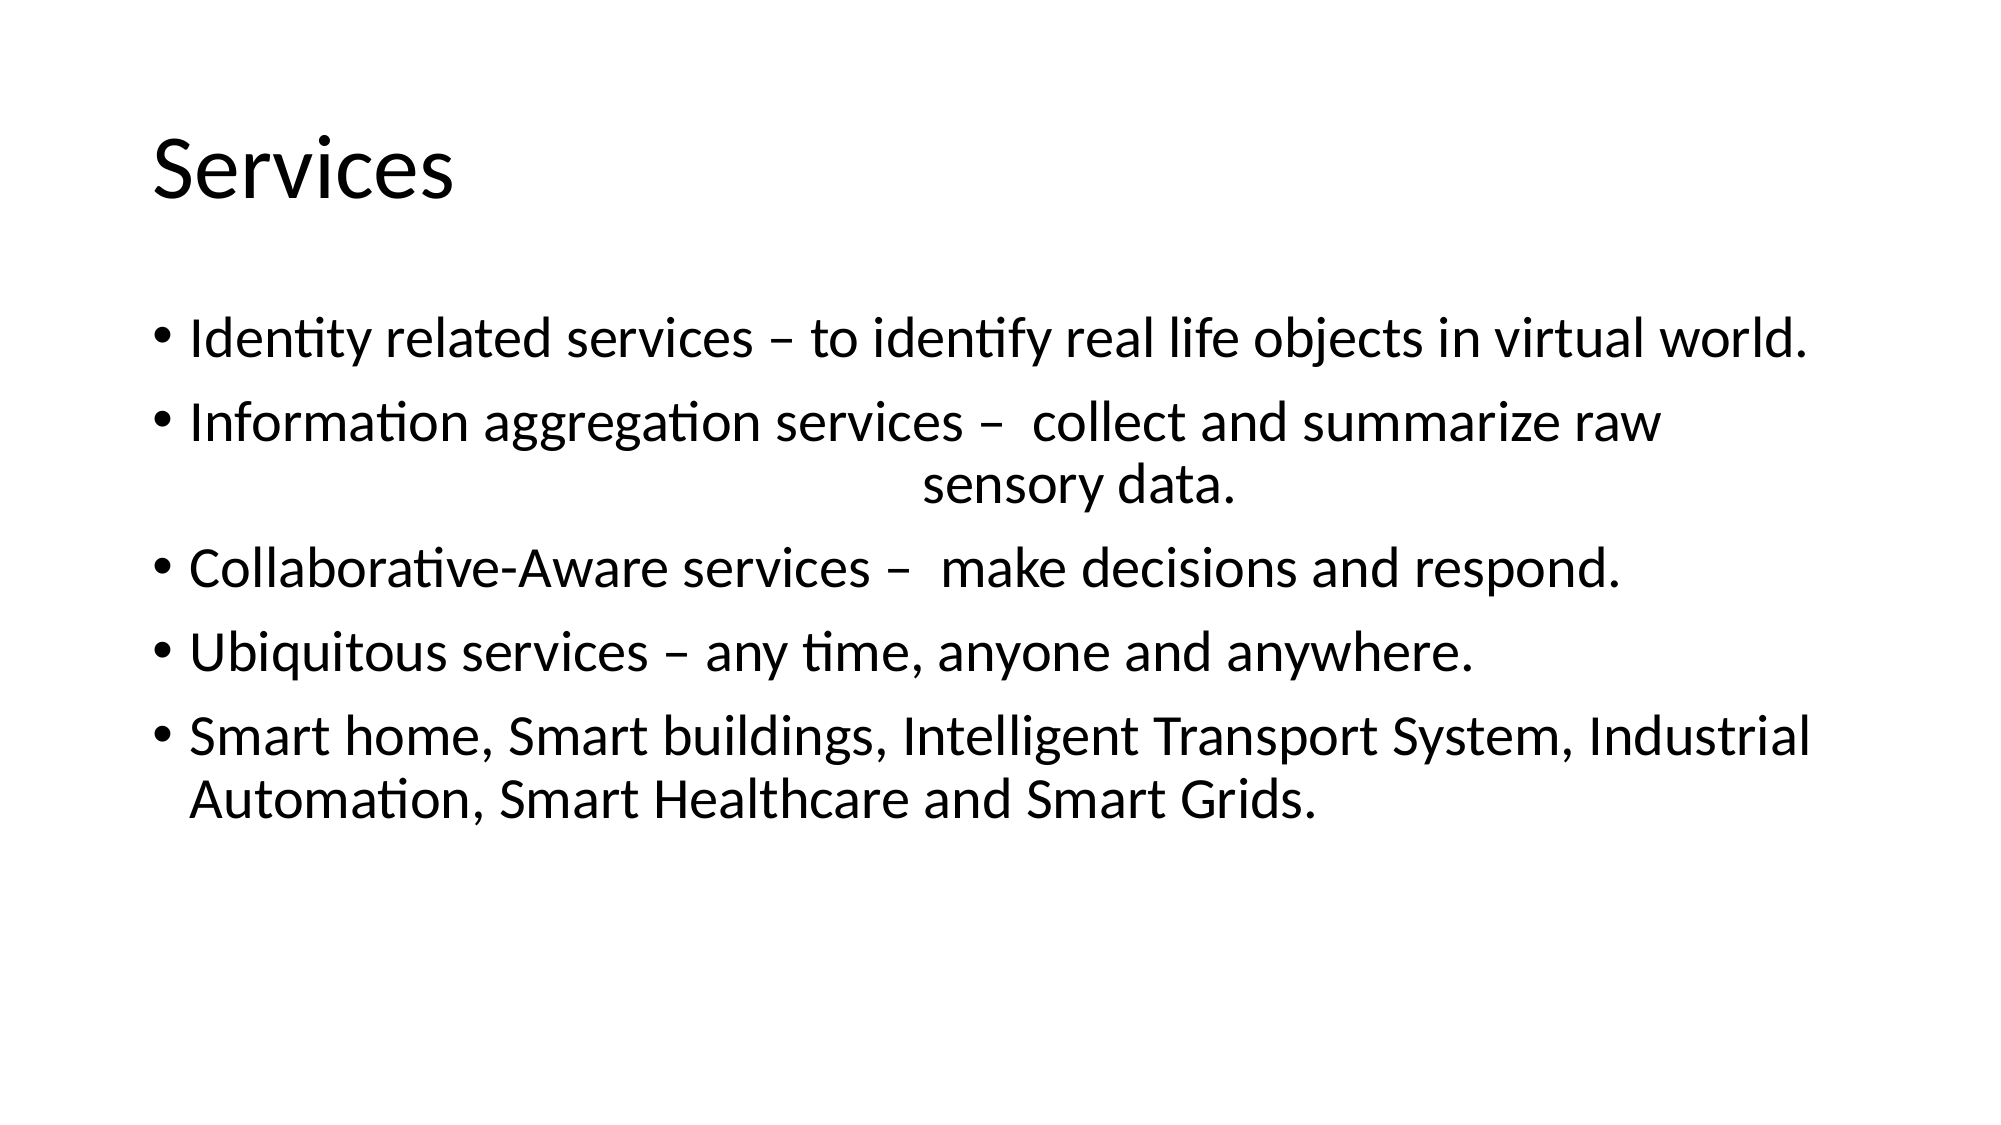

# Services
Identity related services – to identify real life objects in virtual world.
Information aggregation services –  collect and summarize raw 						          sensory data.
Collaborative-Aware services –  make decisions and respond.
Ubiquitous services – any time, anyone and anywhere.
Smart home, Smart buildings, Intelligent Transport System, Industrial Automation, Smart Healthcare and Smart Grids.